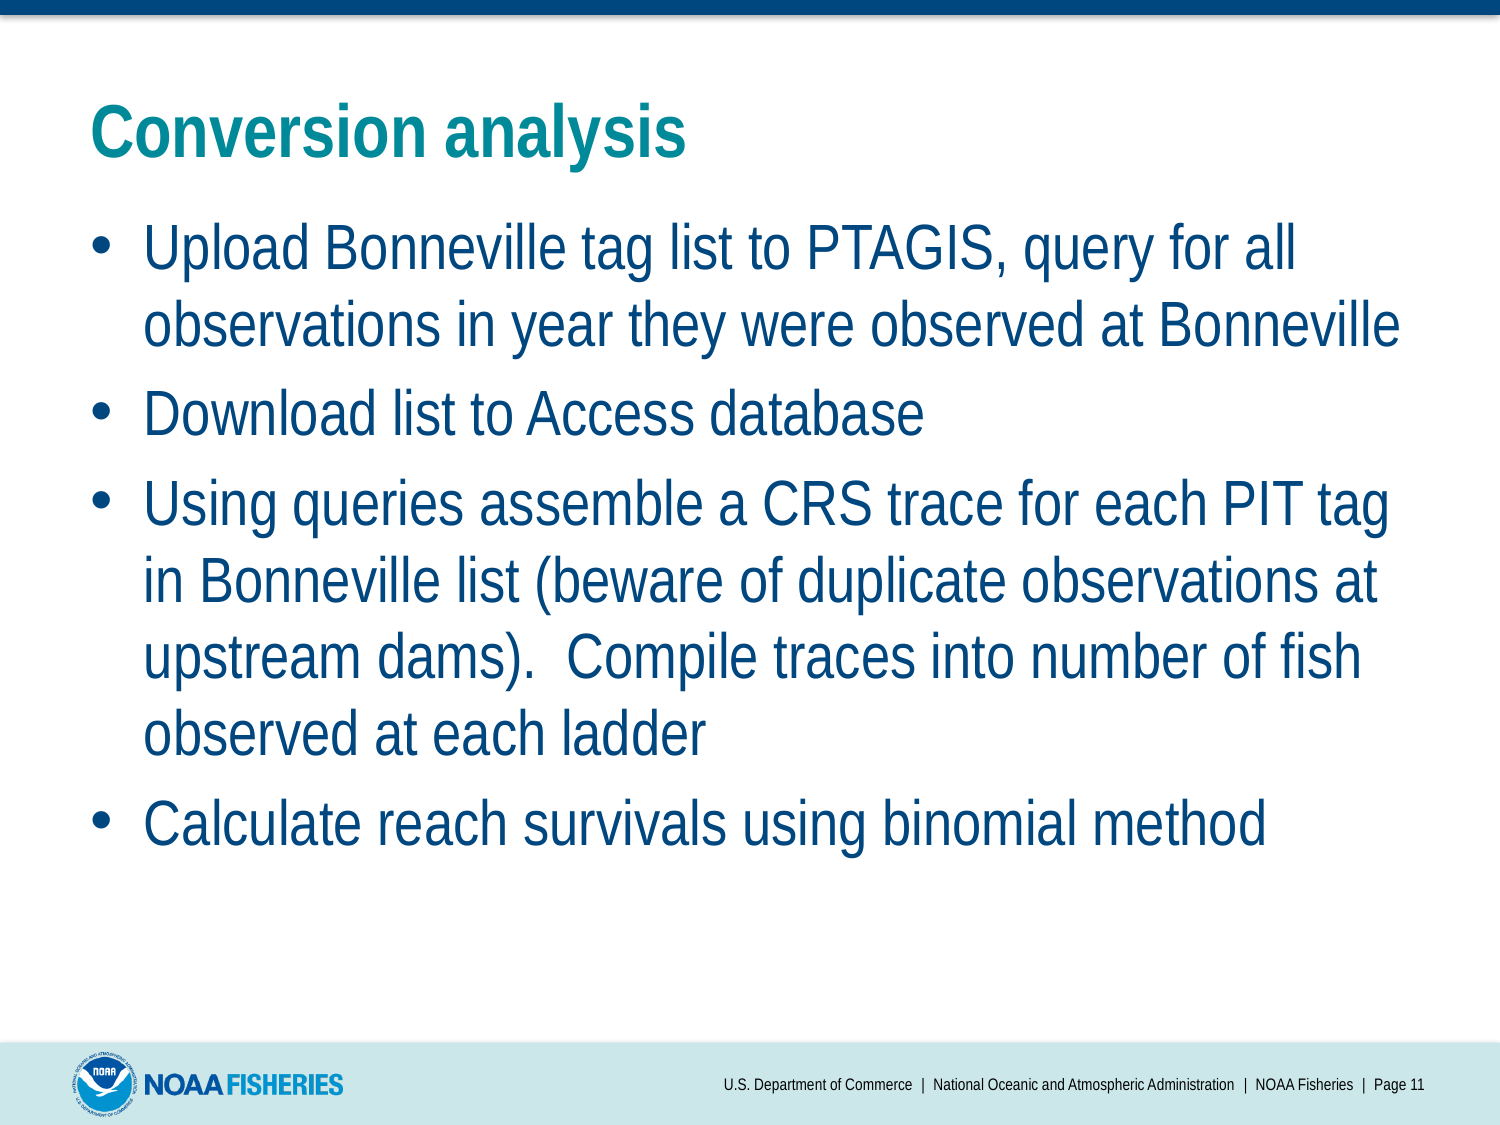

# Conversion analysis
Upload Bonneville tag list to PTAGIS, query for all observations in year they were observed at Bonneville
Download list to Access database
Using queries assemble a CRS trace for each PIT tag in Bonneville list (beware of duplicate observations at upstream dams).  Compile traces into number of fish observed at each ladder
Calculate reach survivals using binomial method
U.S. Department of Commerce | National Oceanic and Atmospheric Administration | NOAA Fisheries | Page 11